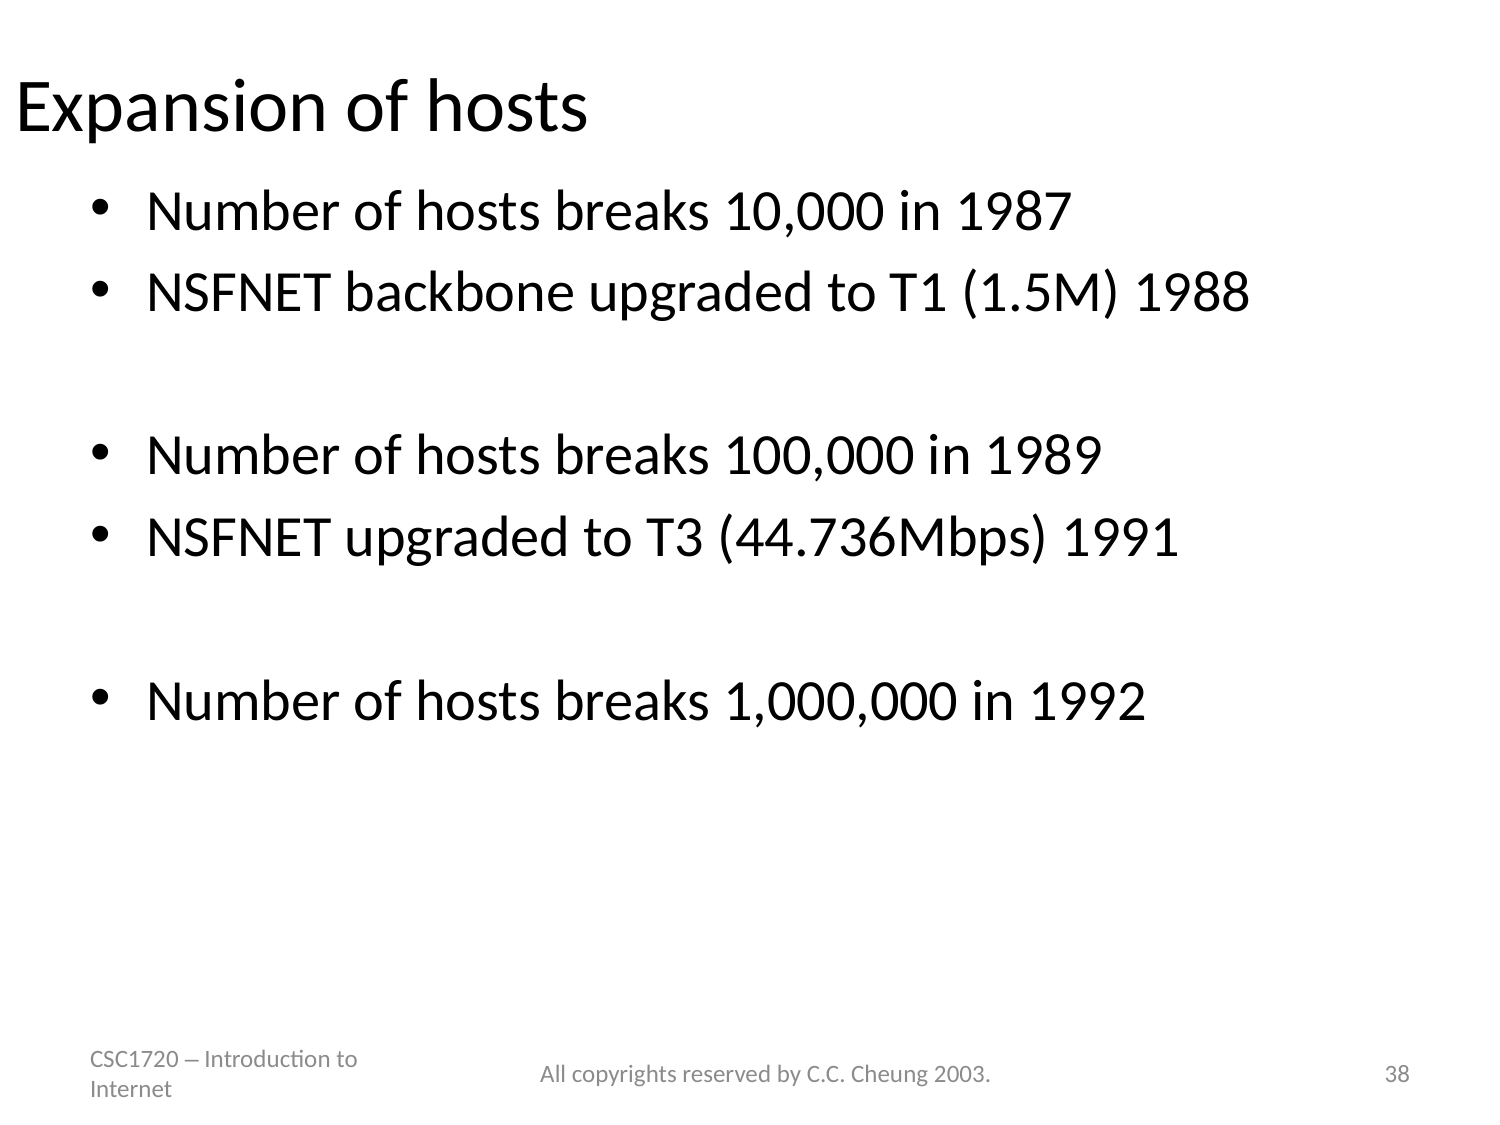

# Expansion of hosts
Number of hosts breaks 10,000 in 1987
NSFNET backbone upgraded to T1 (1.5M) 1988

Number of hosts breaks 100,000 in 1989
NSFNET upgraded to T3 (44.736Mbps) 1991

Number of hosts breaks 1,000,000 in 1992
CSC1720 – Introduction to Internet
All copyrights reserved by C.C. Cheung 2003.
38